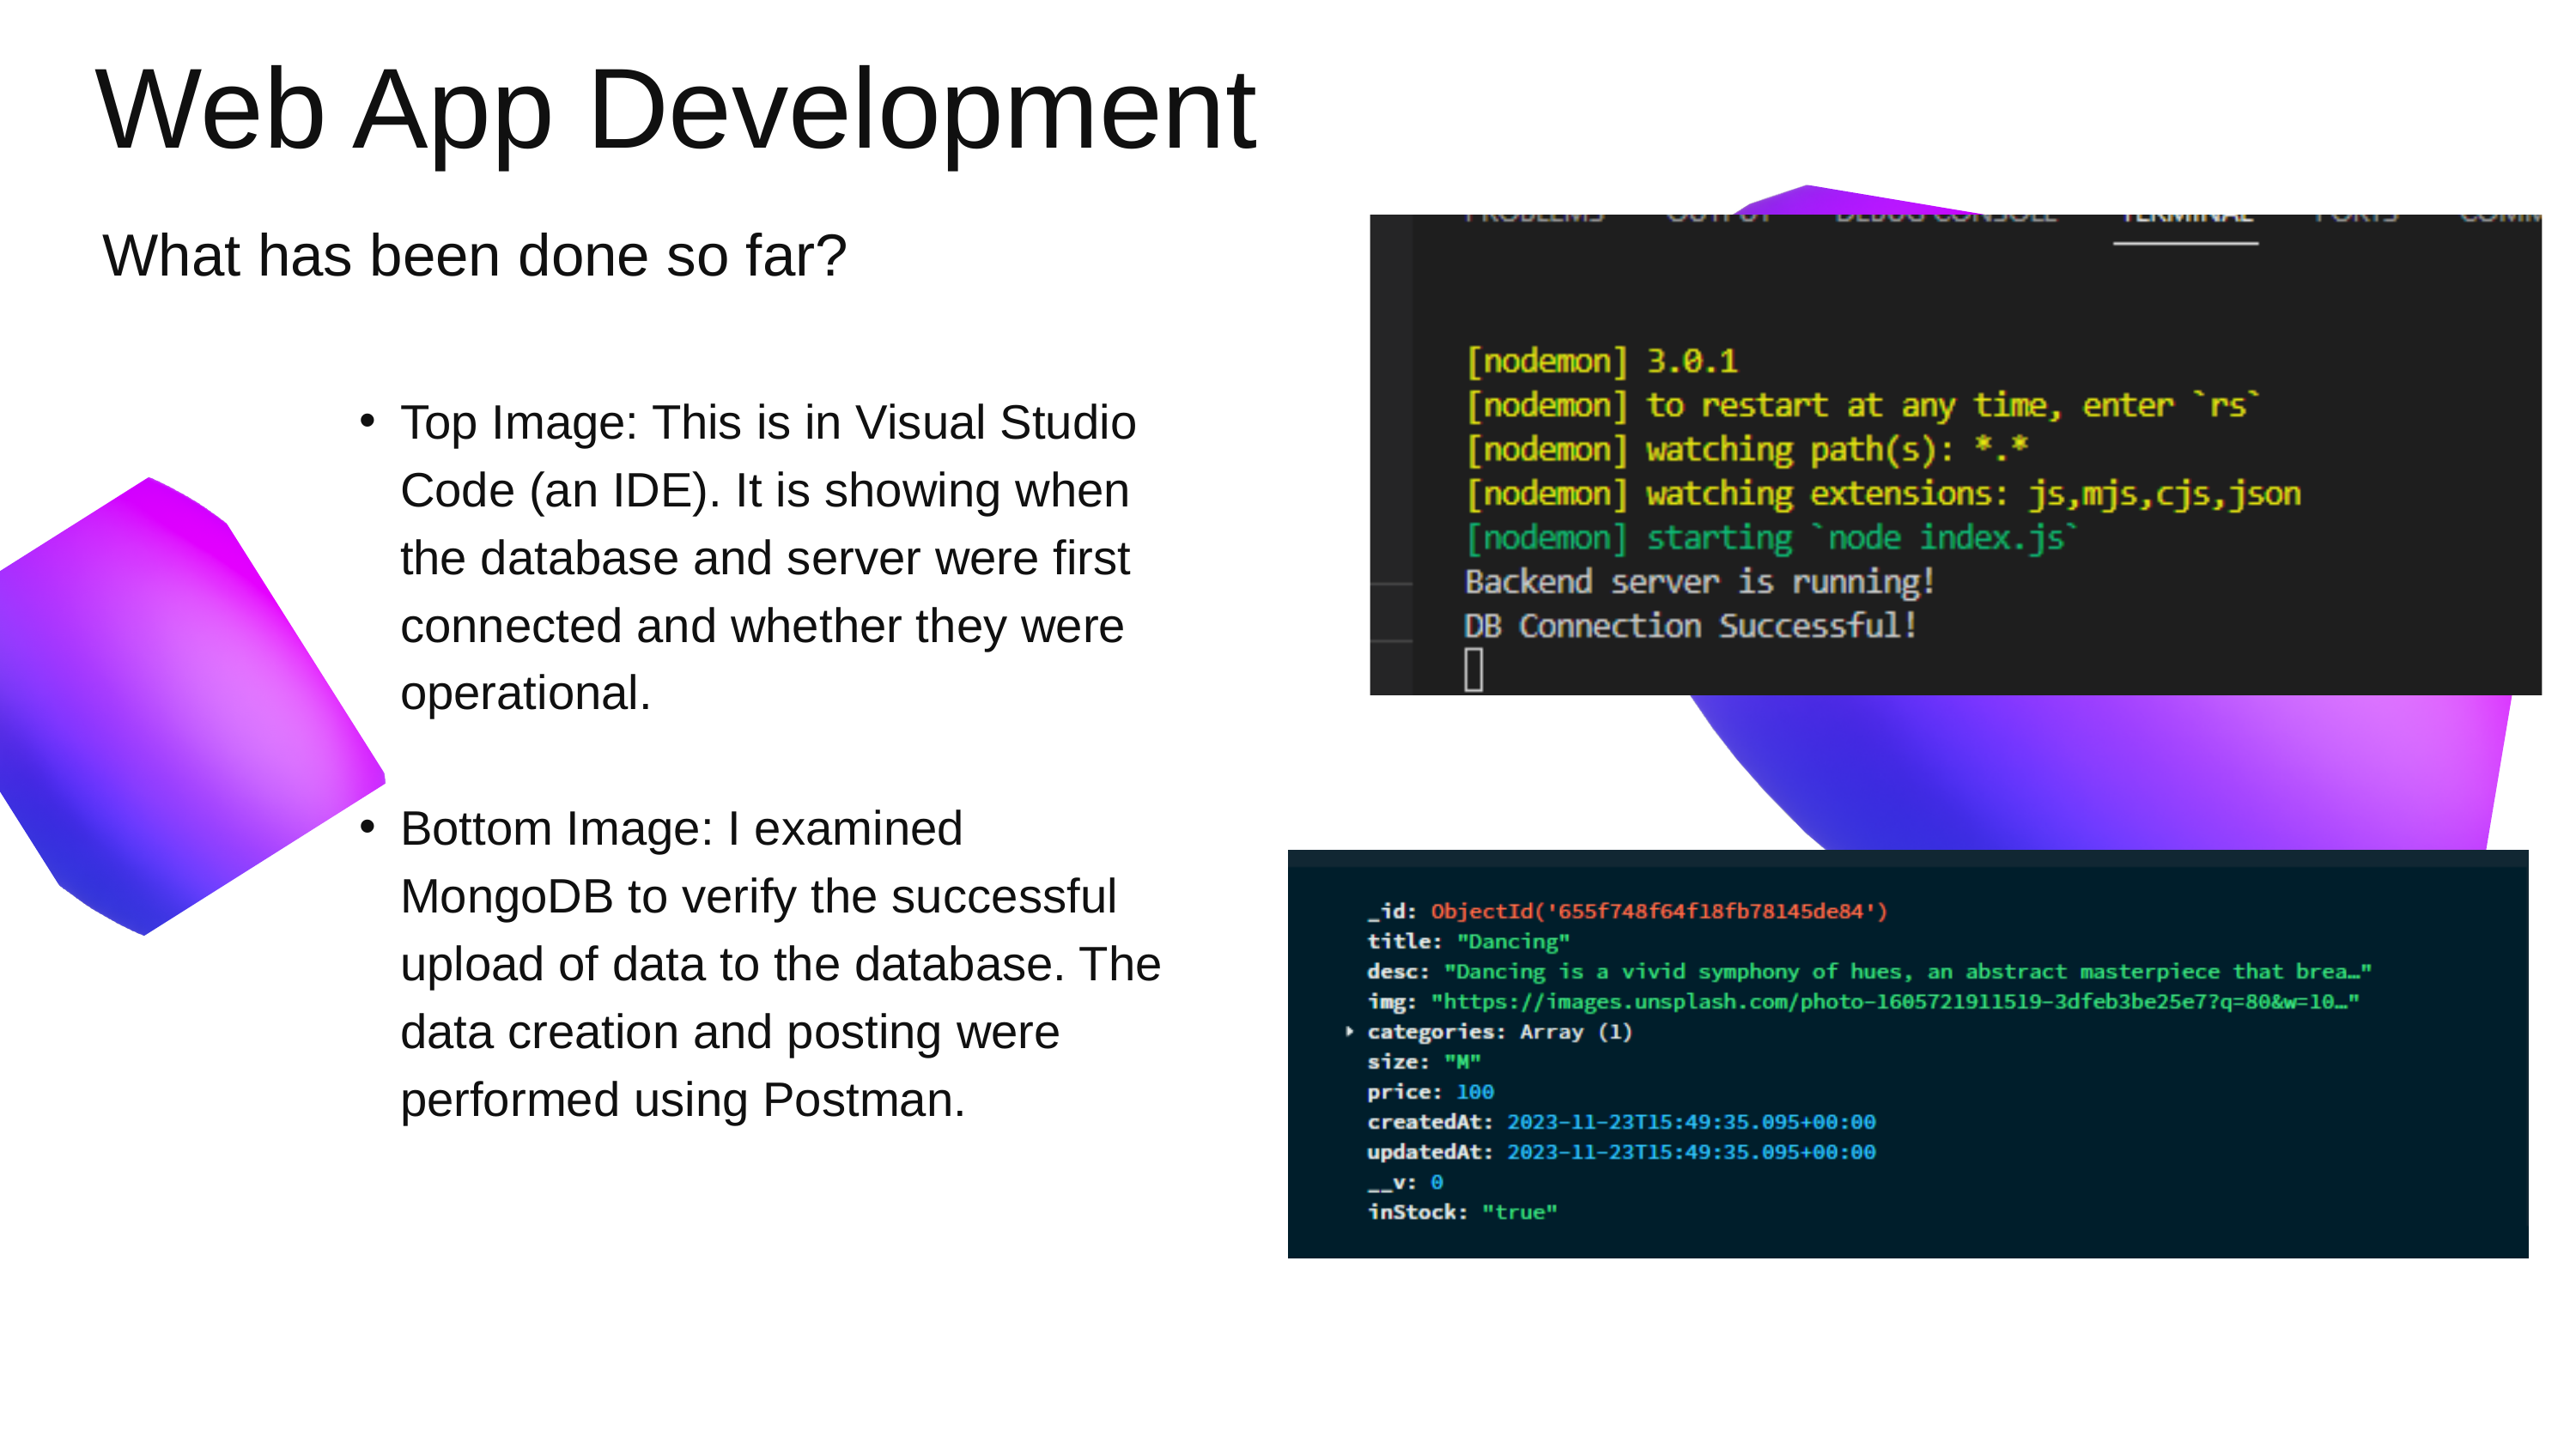

Web App Development

What has been done so far?

Top Image: This is in Visual Studio Code (an IDE). It is showing when the database and server were first connected and whether they were operational.

Bottom Image: I examined MongoDB to verify the successful upload of data to the database. The data creation and posting were performed using Postman.